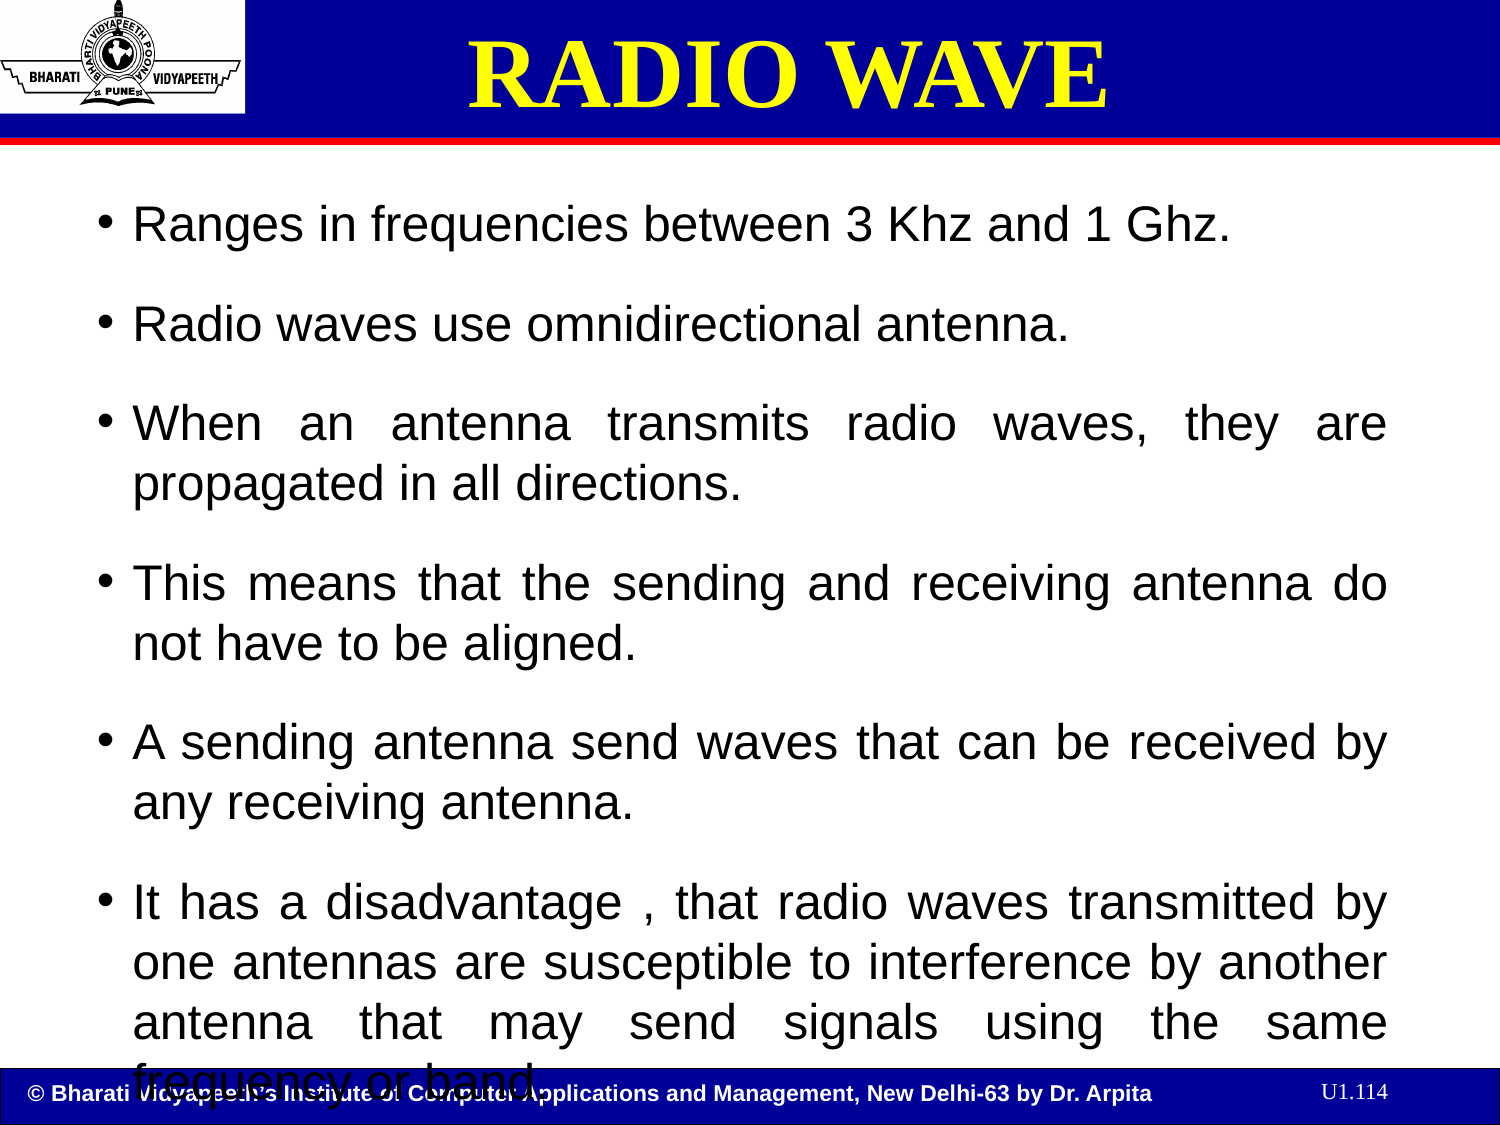

RADIO WAVE
Ranges in frequencies between 3 Khz and 1 Ghz.
Radio waves use omnidirectional antenna.
When an antenna transmits radio waves, they are propagated in all directions.
This means that the sending and receiving antenna do not have to be aligned.
A sending antenna send waves that can be received by any receiving antenna.
It has a disadvantage , that radio waves transmitted by one antennas are susceptible to interference by another antenna that may send signals using the same frequency or band.